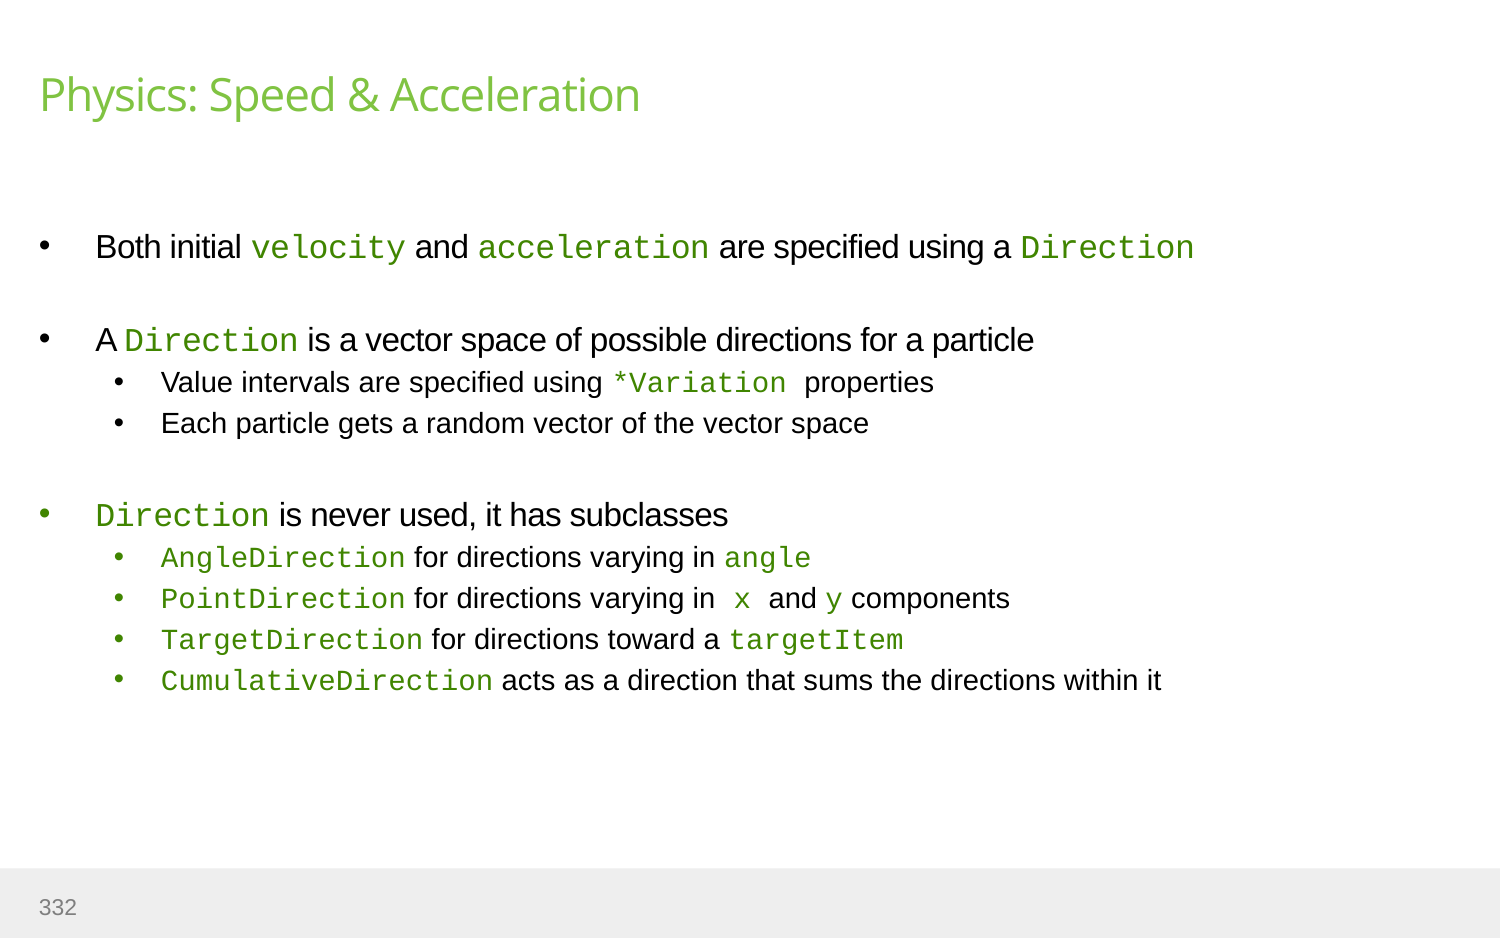

# Physics: Speed & Acceleration
Both initial velocity and acceleration are specified using a Direction

A Direction is a vector space of possible directions for a particle
Value intervals are specified using *Variation properties
Each particle gets a random vector of the vector space

Direction is never used, it has subclasses
AngleDirection for directions varying in angle
PointDirection for directions varying in x and y components
TargetDirection for directions toward a targetItem
CumulativeDirection acts as a direction that sums the directions within it
332